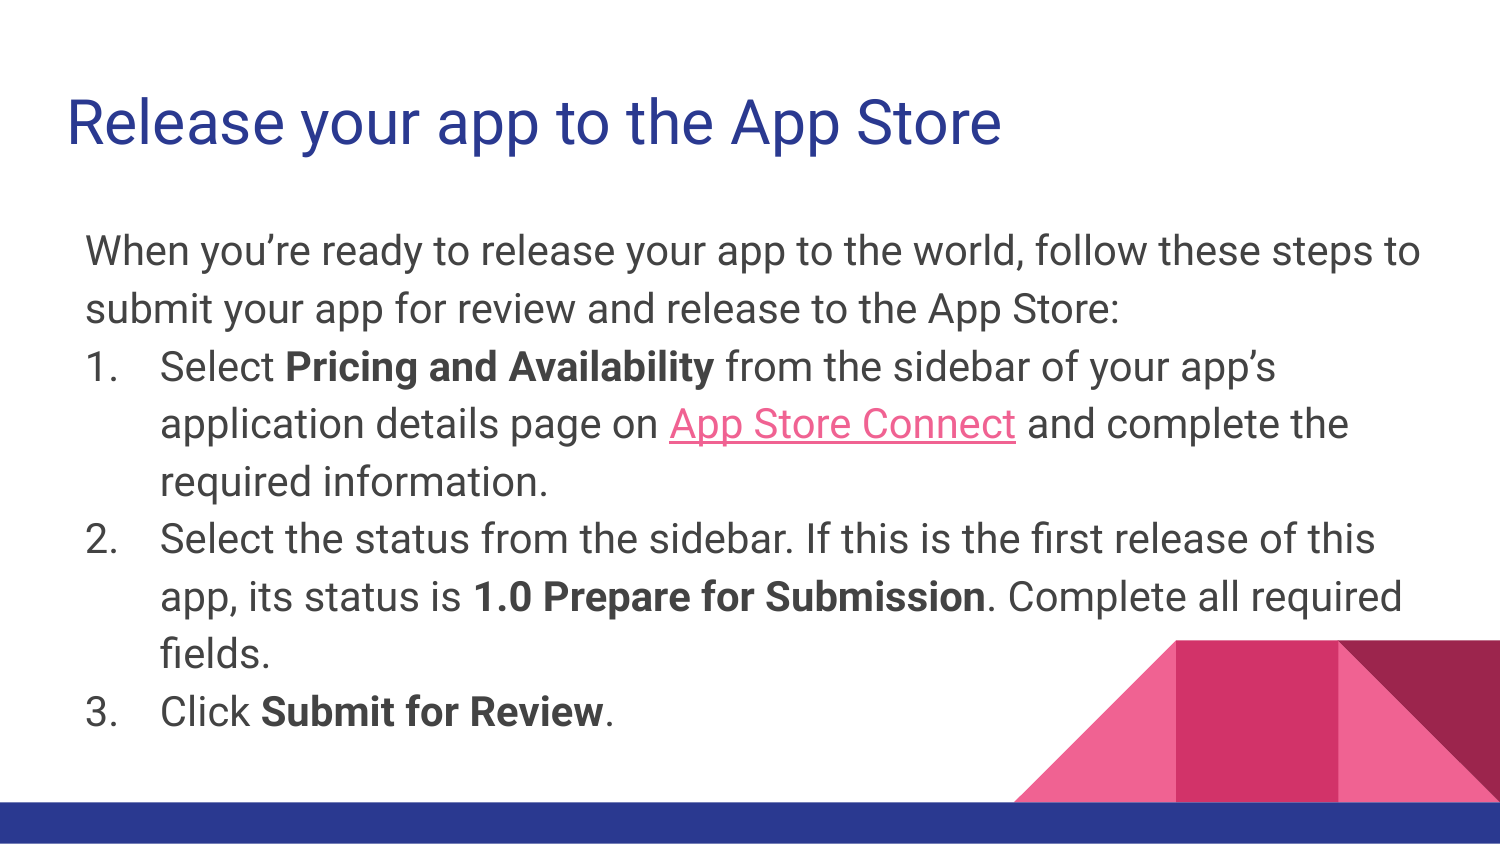

# Release your app to the App Store
When you’re ready to release your app to the world, follow these steps to submit your app for review and release to the App Store:
Select Pricing and Availability from the sidebar of your app’s application details page on App Store Connect and complete the required information.
Select the status from the sidebar. If this is the first release of this app, its status is 1.0 Prepare for Submission. Complete all required fields.
Click Submit for Review.